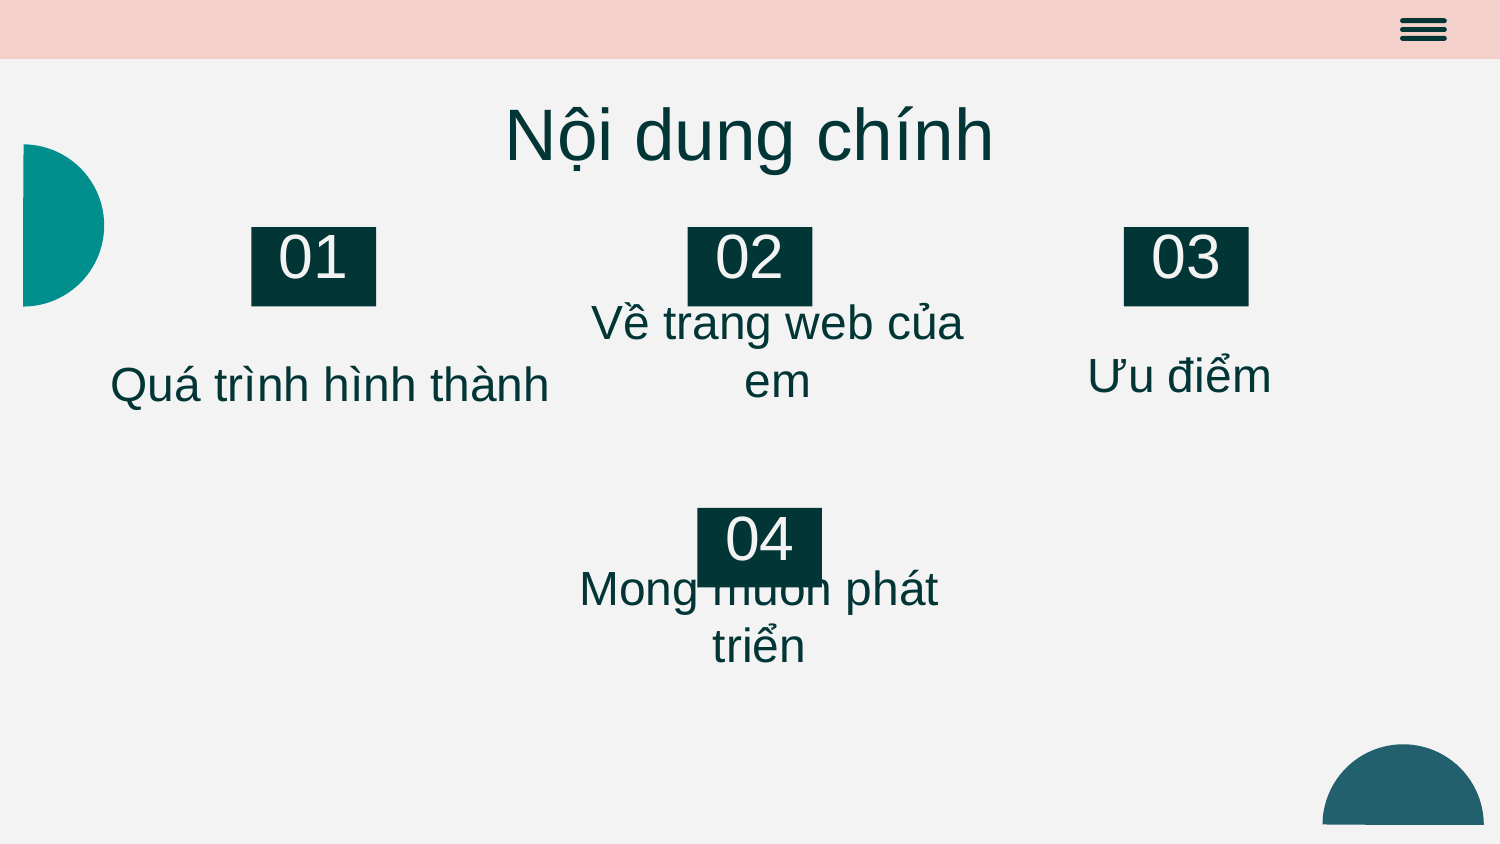

# Nội dung chính
01
02
03
Ưu điểm
Về trang web của em
Quá trình hình thành
04
Mong muốn phát triển